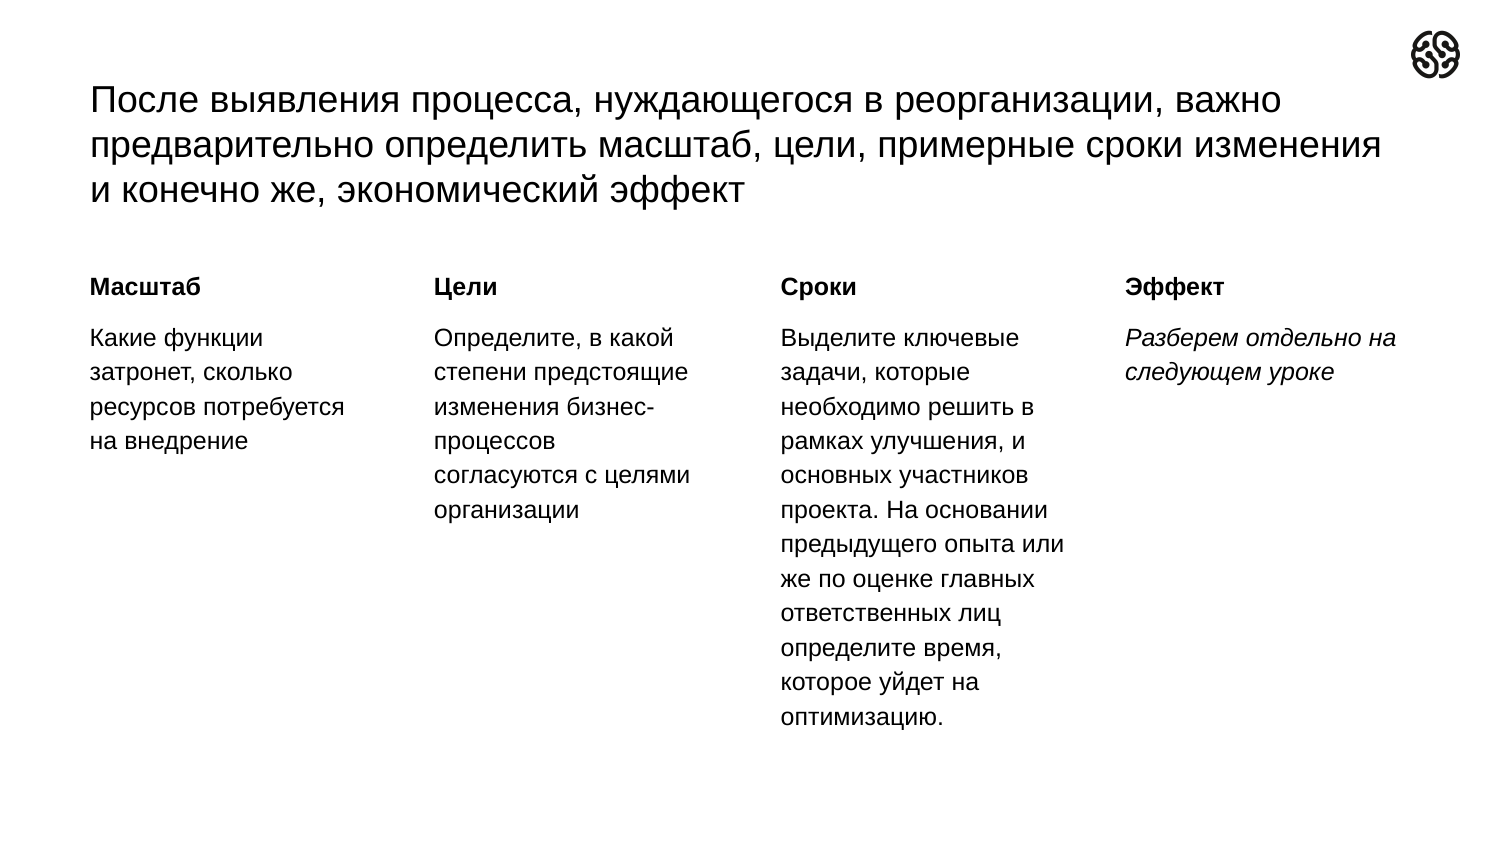

После выявления процесса, нуждающегося в реорганизации, важно предварительно определить масштаб, цели, примерные сроки изменения и конечно же, экономический эффект
Масштаб
Какие функции затронет, сколько ресурсов потребуется на внедрение
Цели
Определите, в какой степени предстоящие изменения бизнес-процессов согласуются с целями организации
Сроки
Выделите ключевые задачи, которые необходимо решить в рамках улучшения, и основных участников проекта. На основании предыдущего опыта или же по оценке главных ответственных лиц определите время, которое уйдет на оптимизацию.
Эффект
Разберем отдельно на следующем уроке